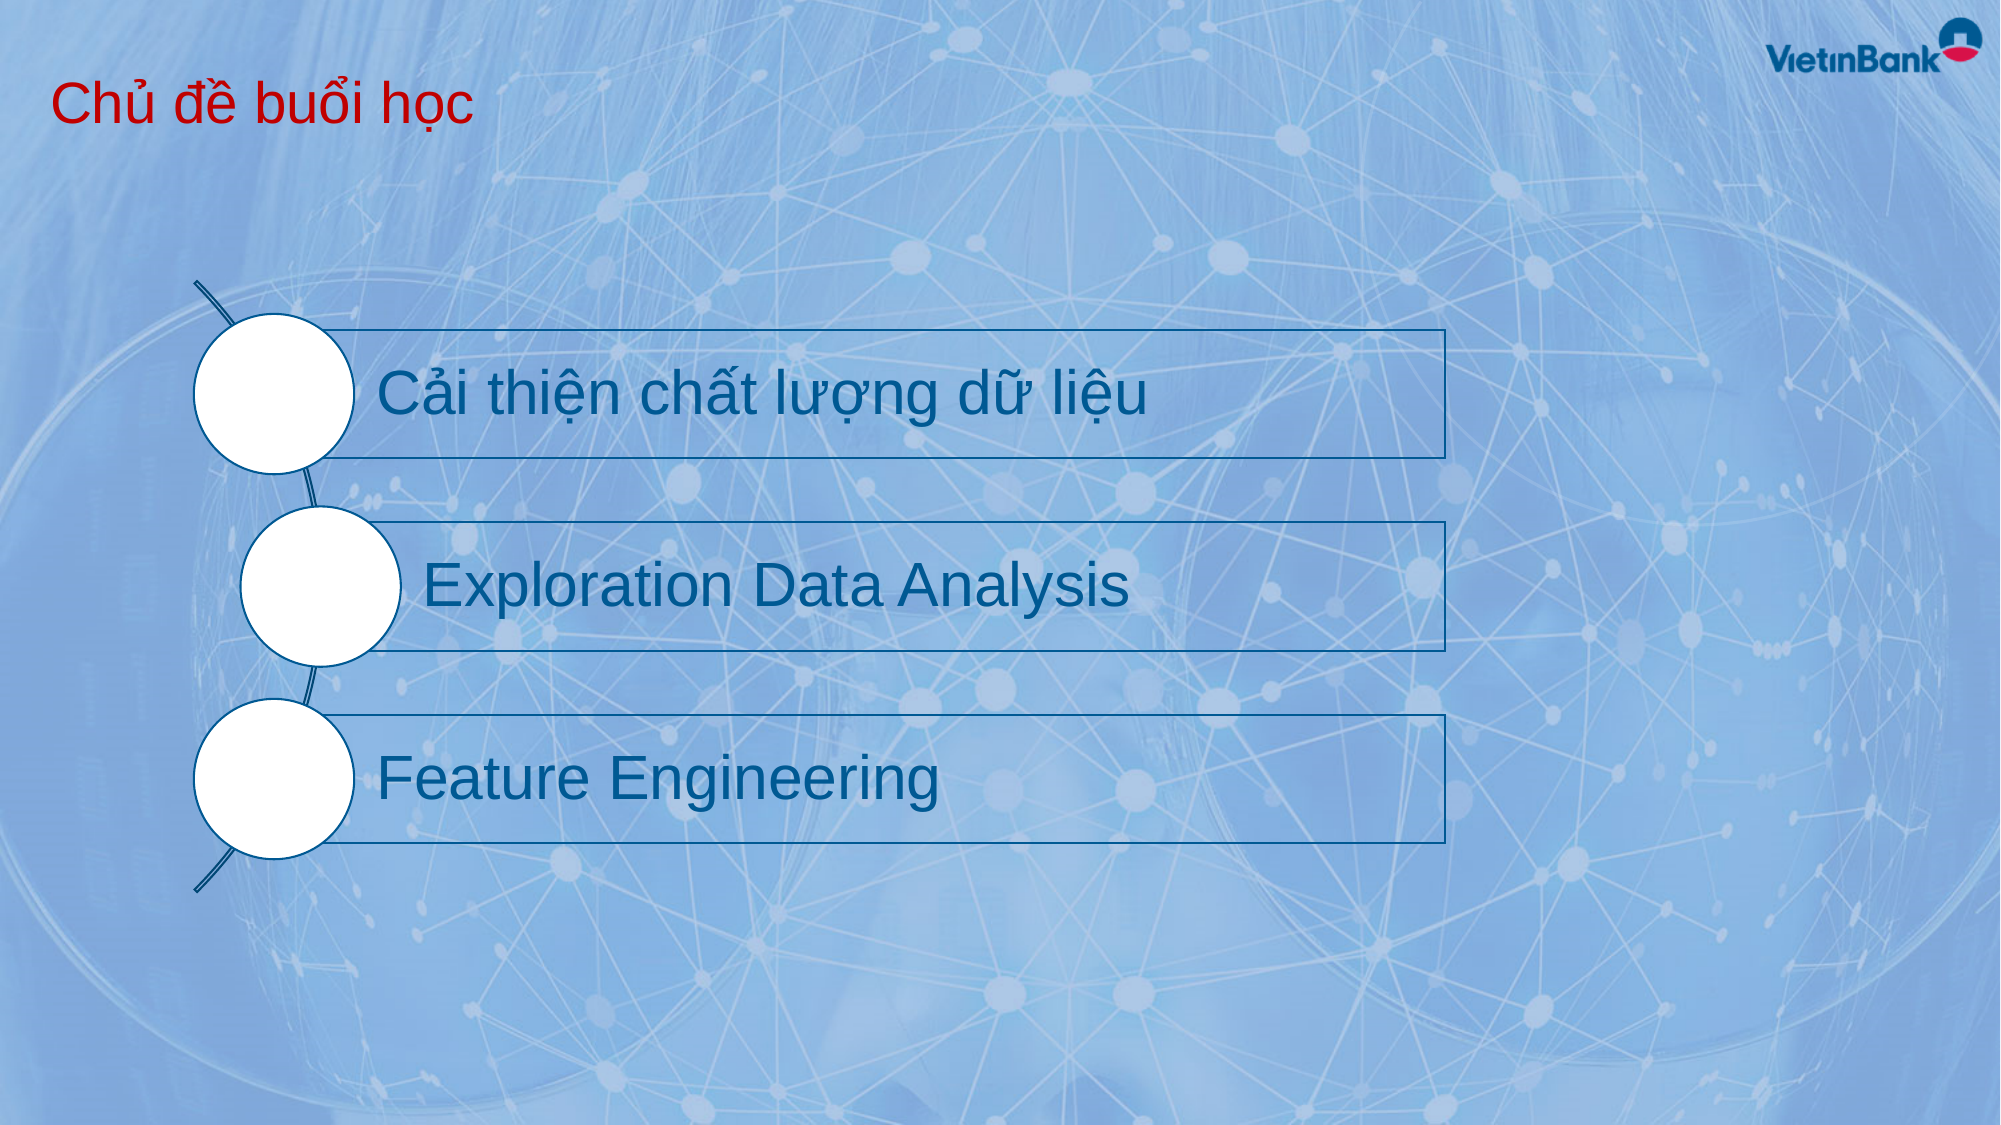

Chủ đề buổi học
Cải thiện chất lượng dữ liệu
Exploration Data Analysis
Feature Engineering